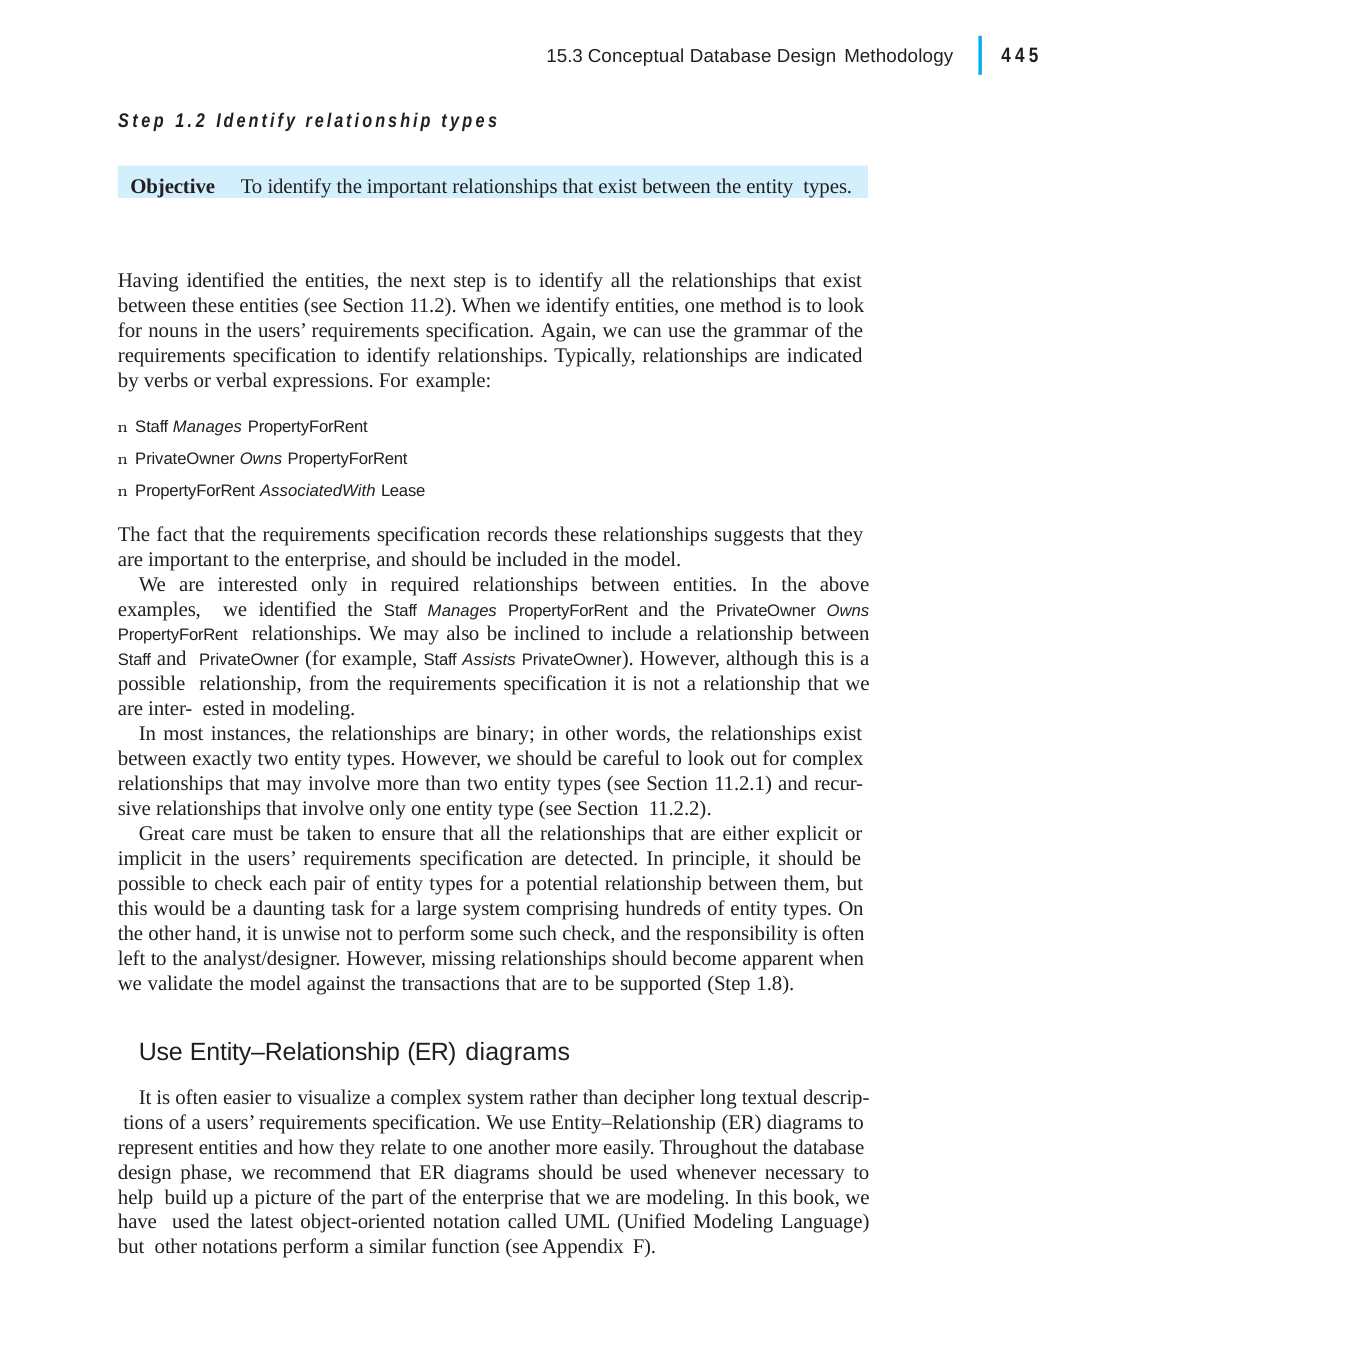

|
445
15.3 Conceptual Database Design Methodology
Step 1.2 Identify relationship types
Objective	To identify the important relationships that exist between the entity  types.
Having identified the entities, the next step is to identify all the relationships that exist  between these entities (see Section 11.2). When we identify entities, one method is to look  for nouns in the users’ requirements specification. Again, we can use the grammar of the  requirements specification to identify relationships. Typically, relationships are indicated  by verbs or verbal expressions. For example:

n Staff Manages PropertyForRent
n PrivateOwner Owns PropertyForRent
n PropertyForRent AssociatedWith Lease

The fact that the requirements specification records these relationships suggests that they  are important to the enterprise, and should be included in the model.
We are interested only in required relationships between entities. In the above examples,  we identified the Staff Manages PropertyForRent and the PrivateOwner Owns PropertyForRent  relationships. We may also be inclined to include a relationship between Staff and  PrivateOwner (for example, Staff Assists PrivateOwner). However, although this is a possible  relationship, from the requirements specification it is not a relationship that we are inter-  ested in modeling.
In most instances, the relationships are binary; in other words, the relationships exist  between exactly two entity types. However, we should be careful to look out for complex  relationships that may involve more than two entity types (see Section 11.2.1) and recur-  sive relationships that involve only one entity type (see Section 11.2.2).
Great care must be taken to ensure that all the relationships that are either explicit or  implicit in the users’ requirements specification are detected. In principle, it should be  possible to check each pair of entity types for a potential relationship between them, but  this would be a daunting task for a large system comprising hundreds of entity types. On  the other hand, it is unwise not to perform some such check, and the responsibility is often  left to the analyst/designer. However, missing relationships should become apparent when  we validate the model against the transactions that are to be supported (Step 1.8).

Use Entity–Relationship (ER) diagrams
It is often easier to visualize a complex system rather than decipher long textual descrip-  tions of a users’ requirements specification. We use Entity–Relationship (ER) diagrams to  represent entities and how they relate to one another more easily. Throughout the database  design phase, we recommend that ER diagrams should be used whenever necessary to help  build up a picture of the part of the enterprise that we are modeling. In this book, we have  used the latest object-oriented notation called UML (Unified Modeling Language) but  other notations perform a similar function (see Appendix F).